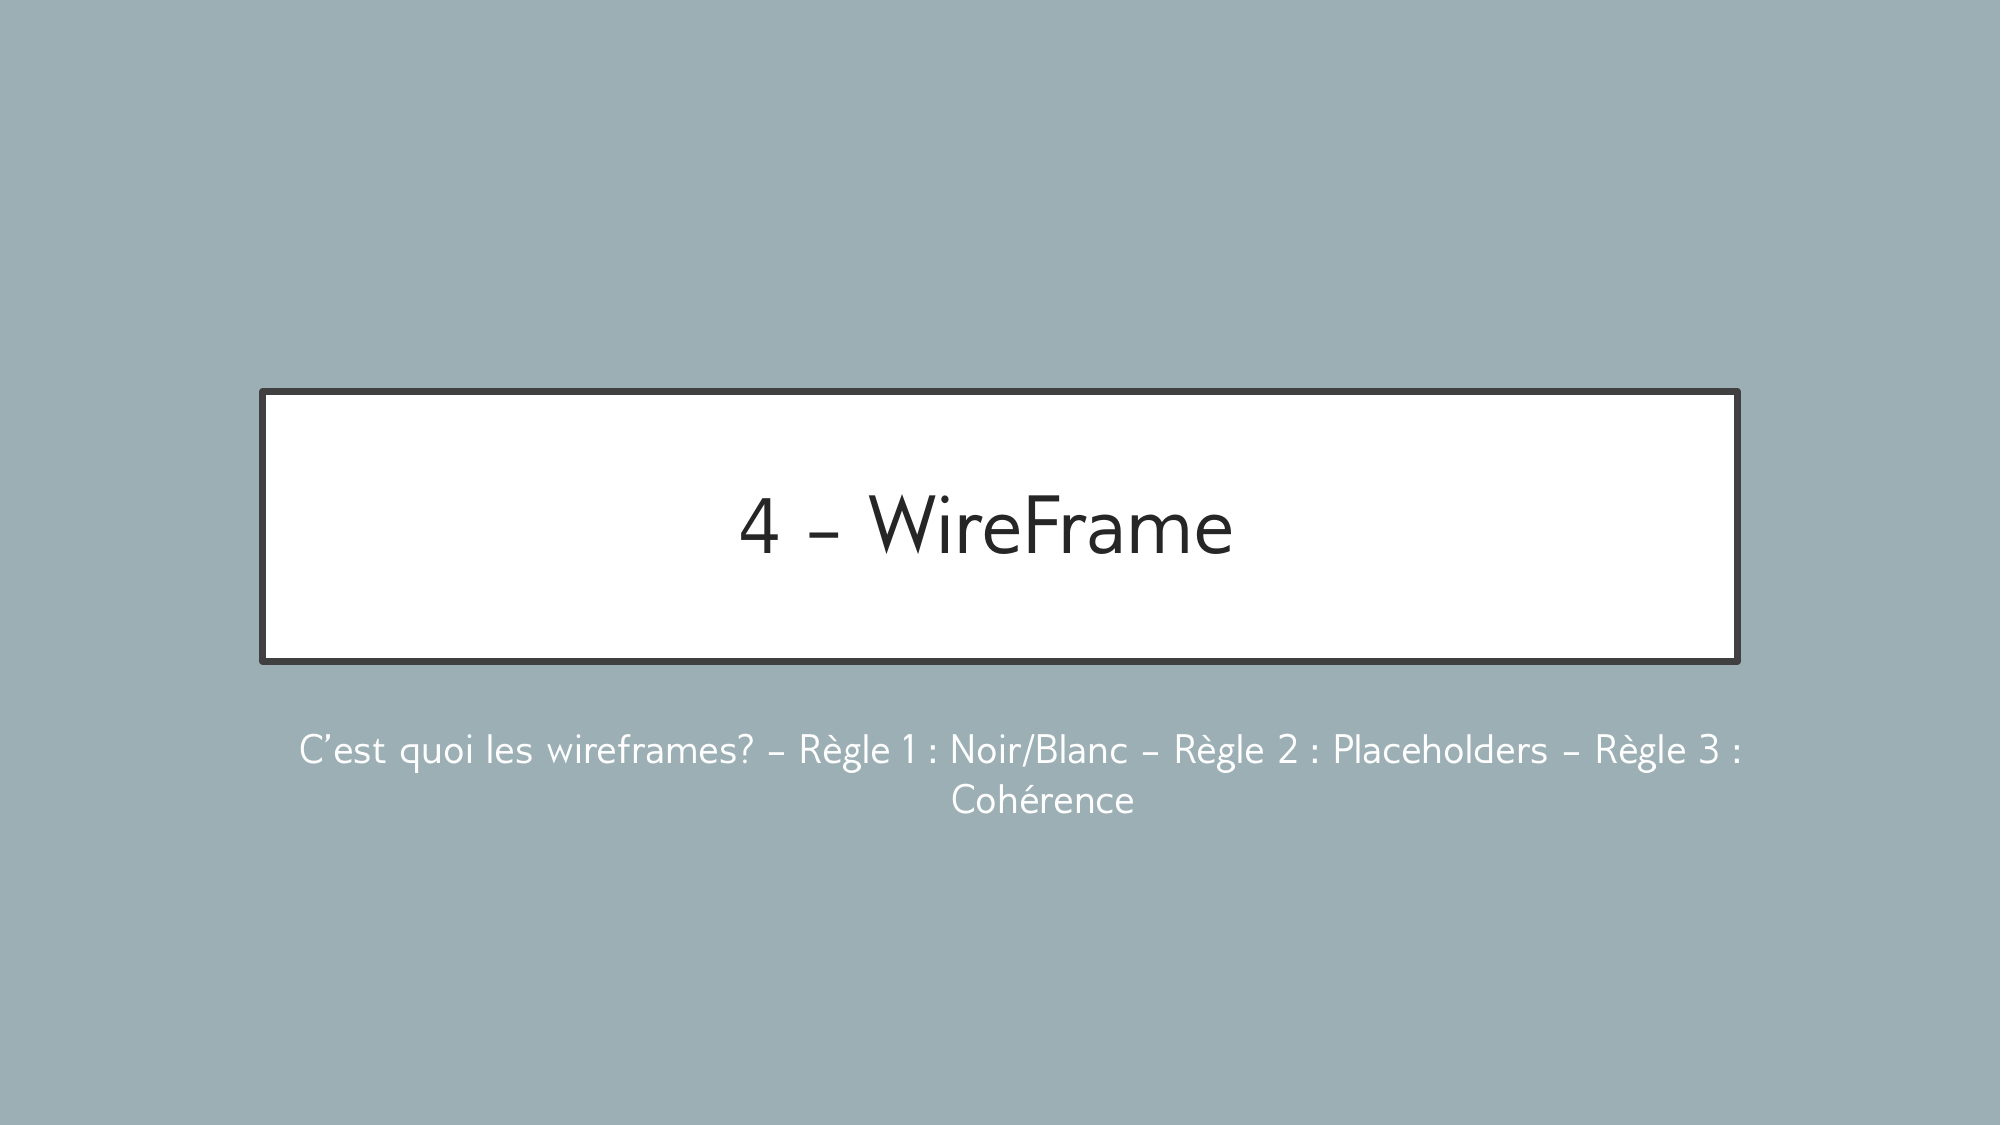

# 4 – WireFrame
C’est quoi les wireframes? – Règle 1 : Noir/Blanc – Règle 2 : Placeholders – Règle 3 : Cohérence